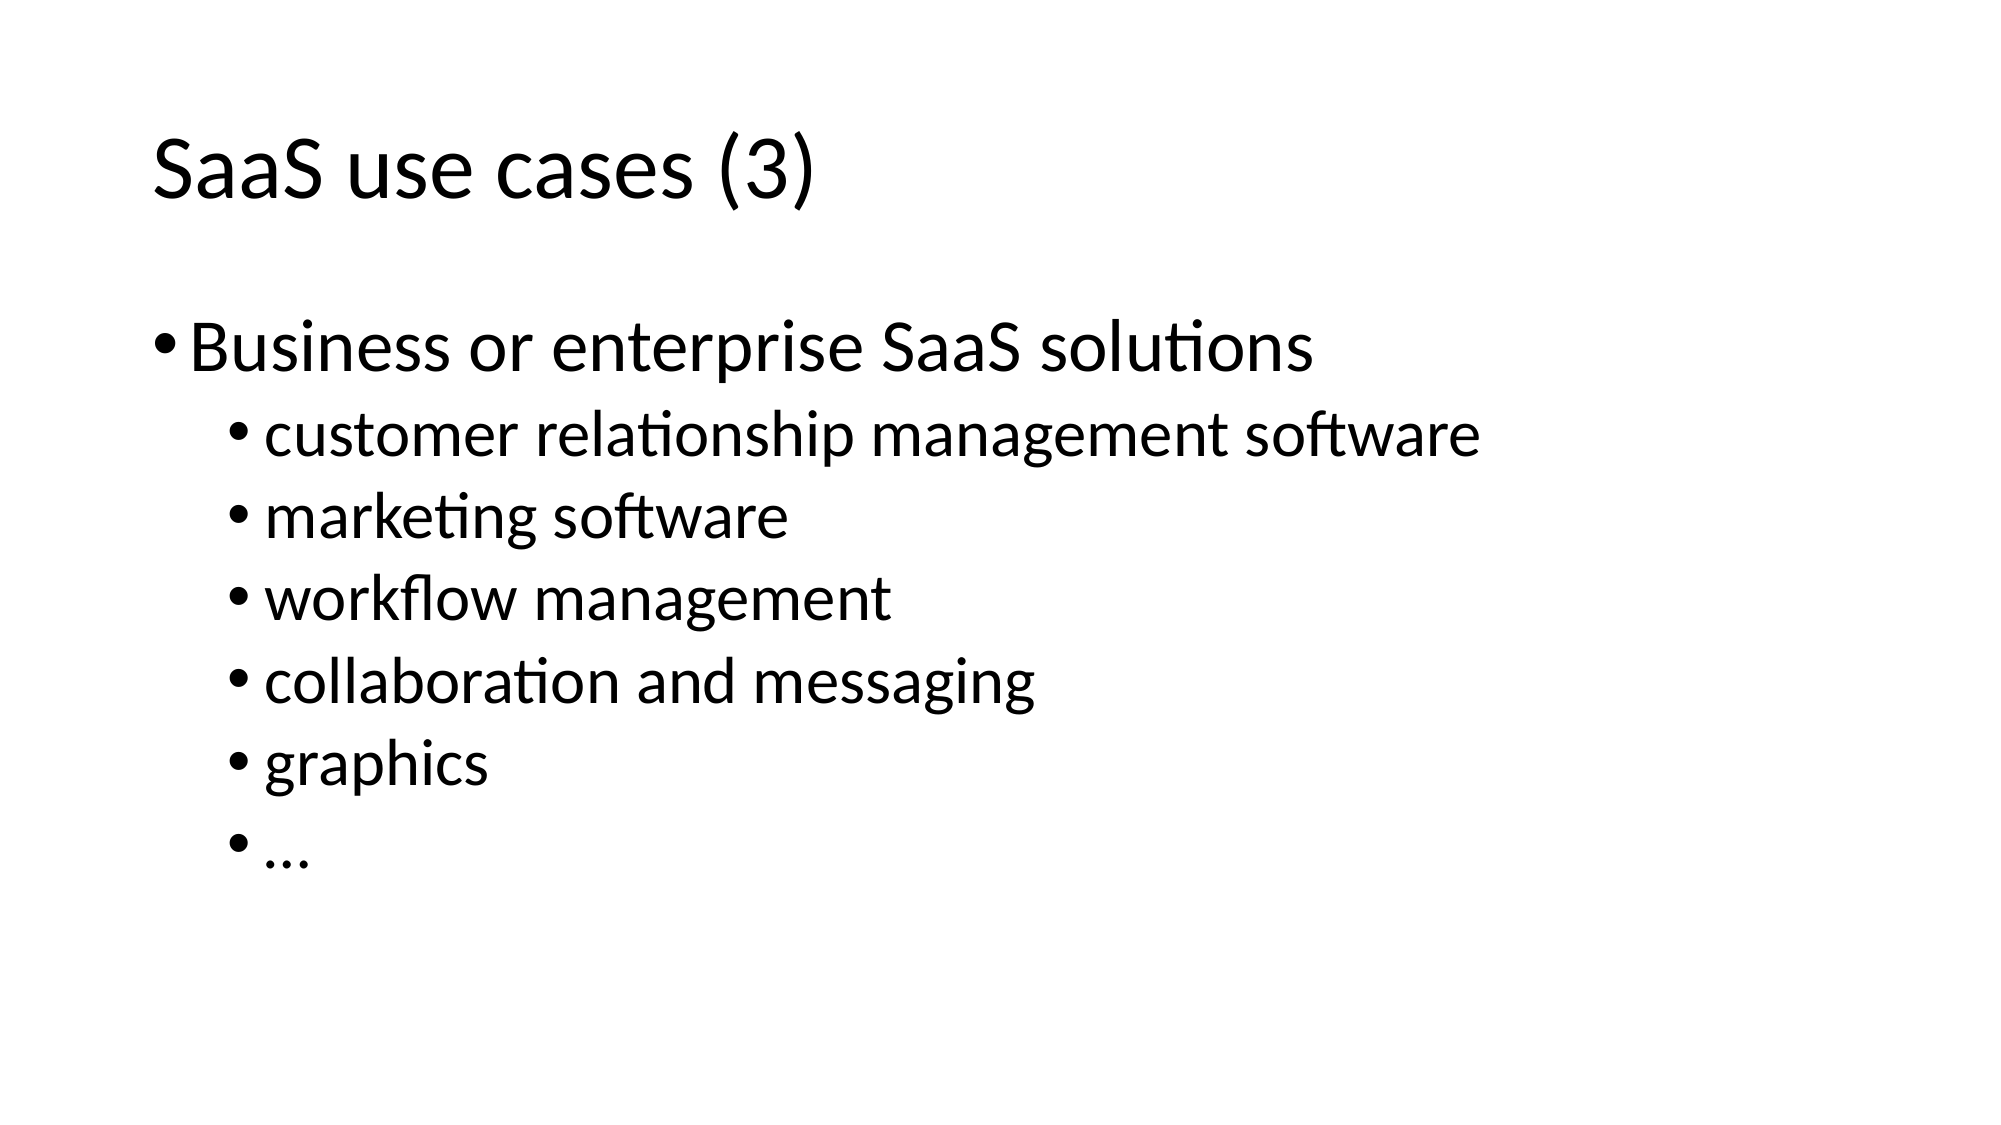

# SaaS use cases (3)
Business or enterprise SaaS solutions
customer relationship management software
marketing software
workflow management
collaboration and messaging
graphics
…